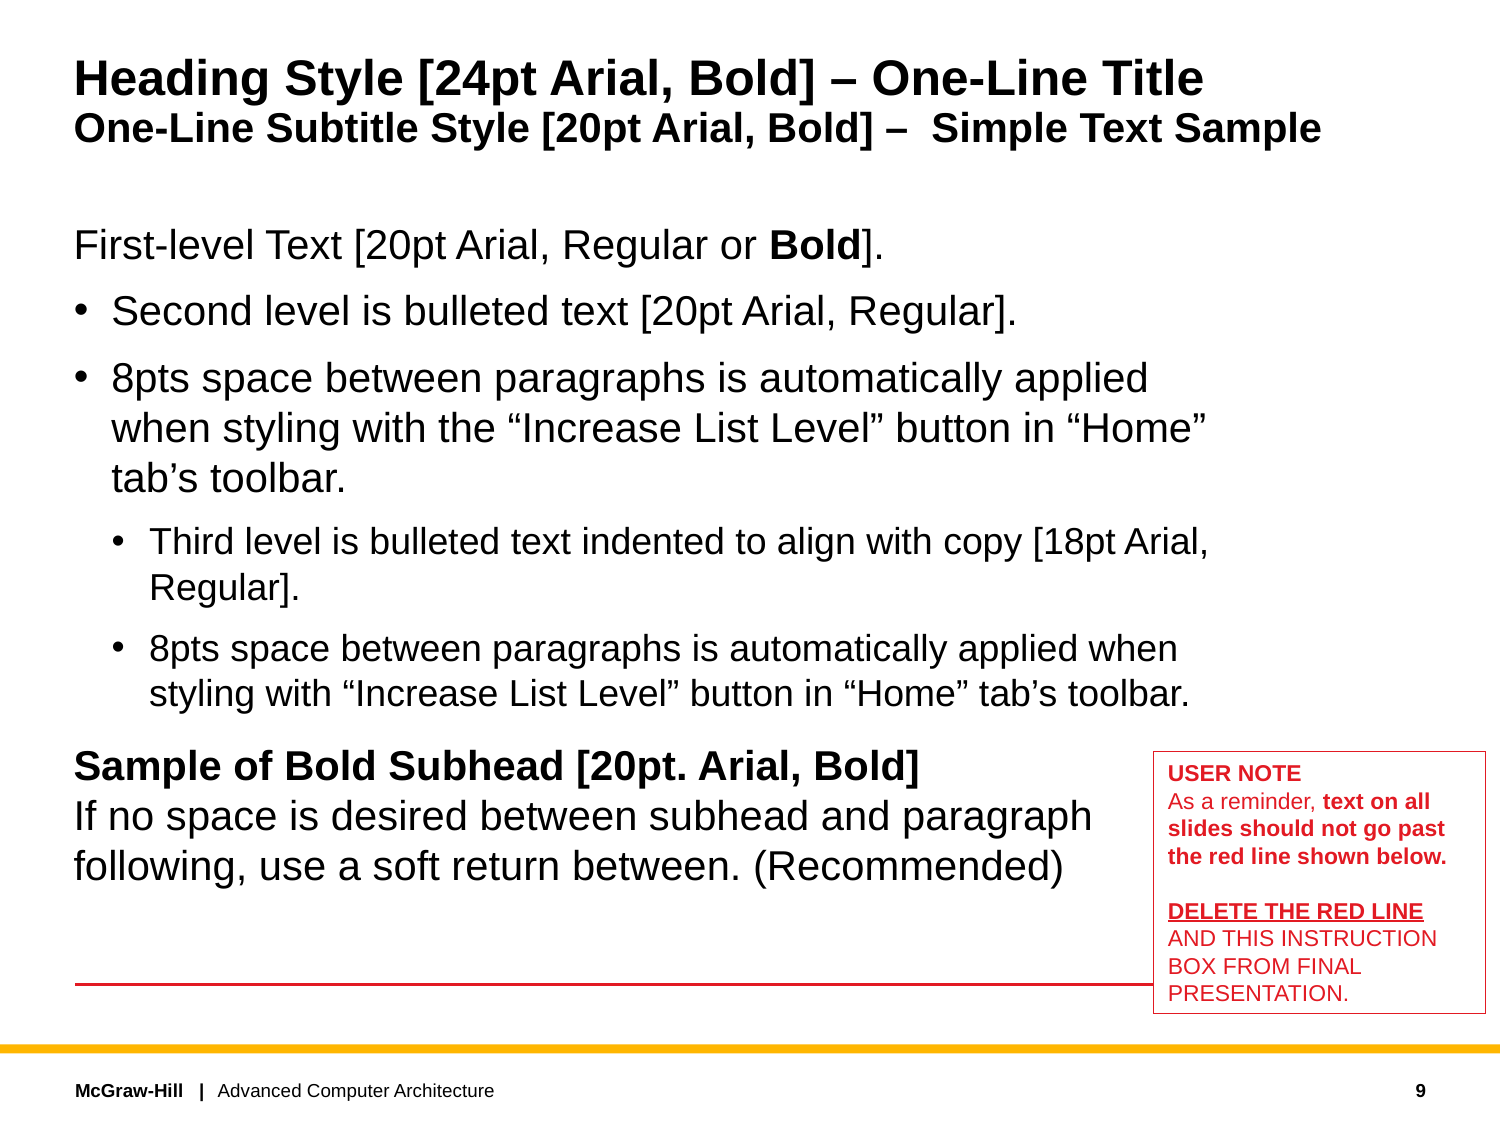

# Heading Style [24pt Arial, Bold] – One-Line Title One-Line Subtitle Style [20pt Arial, Bold] –  Simple Text Sample
USER NOTE

This is a style variation in the heading, to provide the font size for subtitles.
First-level Text [20pt Arial, Regular or Bold].
Second level is bulleted text [20pt Arial, Regular].
8pts space between paragraphs is automatically applied when styling with the “Increase List Level” button in “Home” tab’s toolbar.
Third level is bulleted text indented to align with copy [18pt Arial, Regular].
8pts space between paragraphs is automatically applied when styling with “Increase List Level” button in “Home” tab’s toolbar.
Sample of Bold Subhead [20pt. Arial, Bold]
If no space is desired between subhead and paragraph following, use a soft return between. (Recommended)

USER NOTE
As a reminder, text on all slides should not go past the red line shown below.

DELETE THE RED LINE AND THIS INSTRUCTION BOX FROM FINAL PRESENTATION.
9
Advanced Computer Architecture